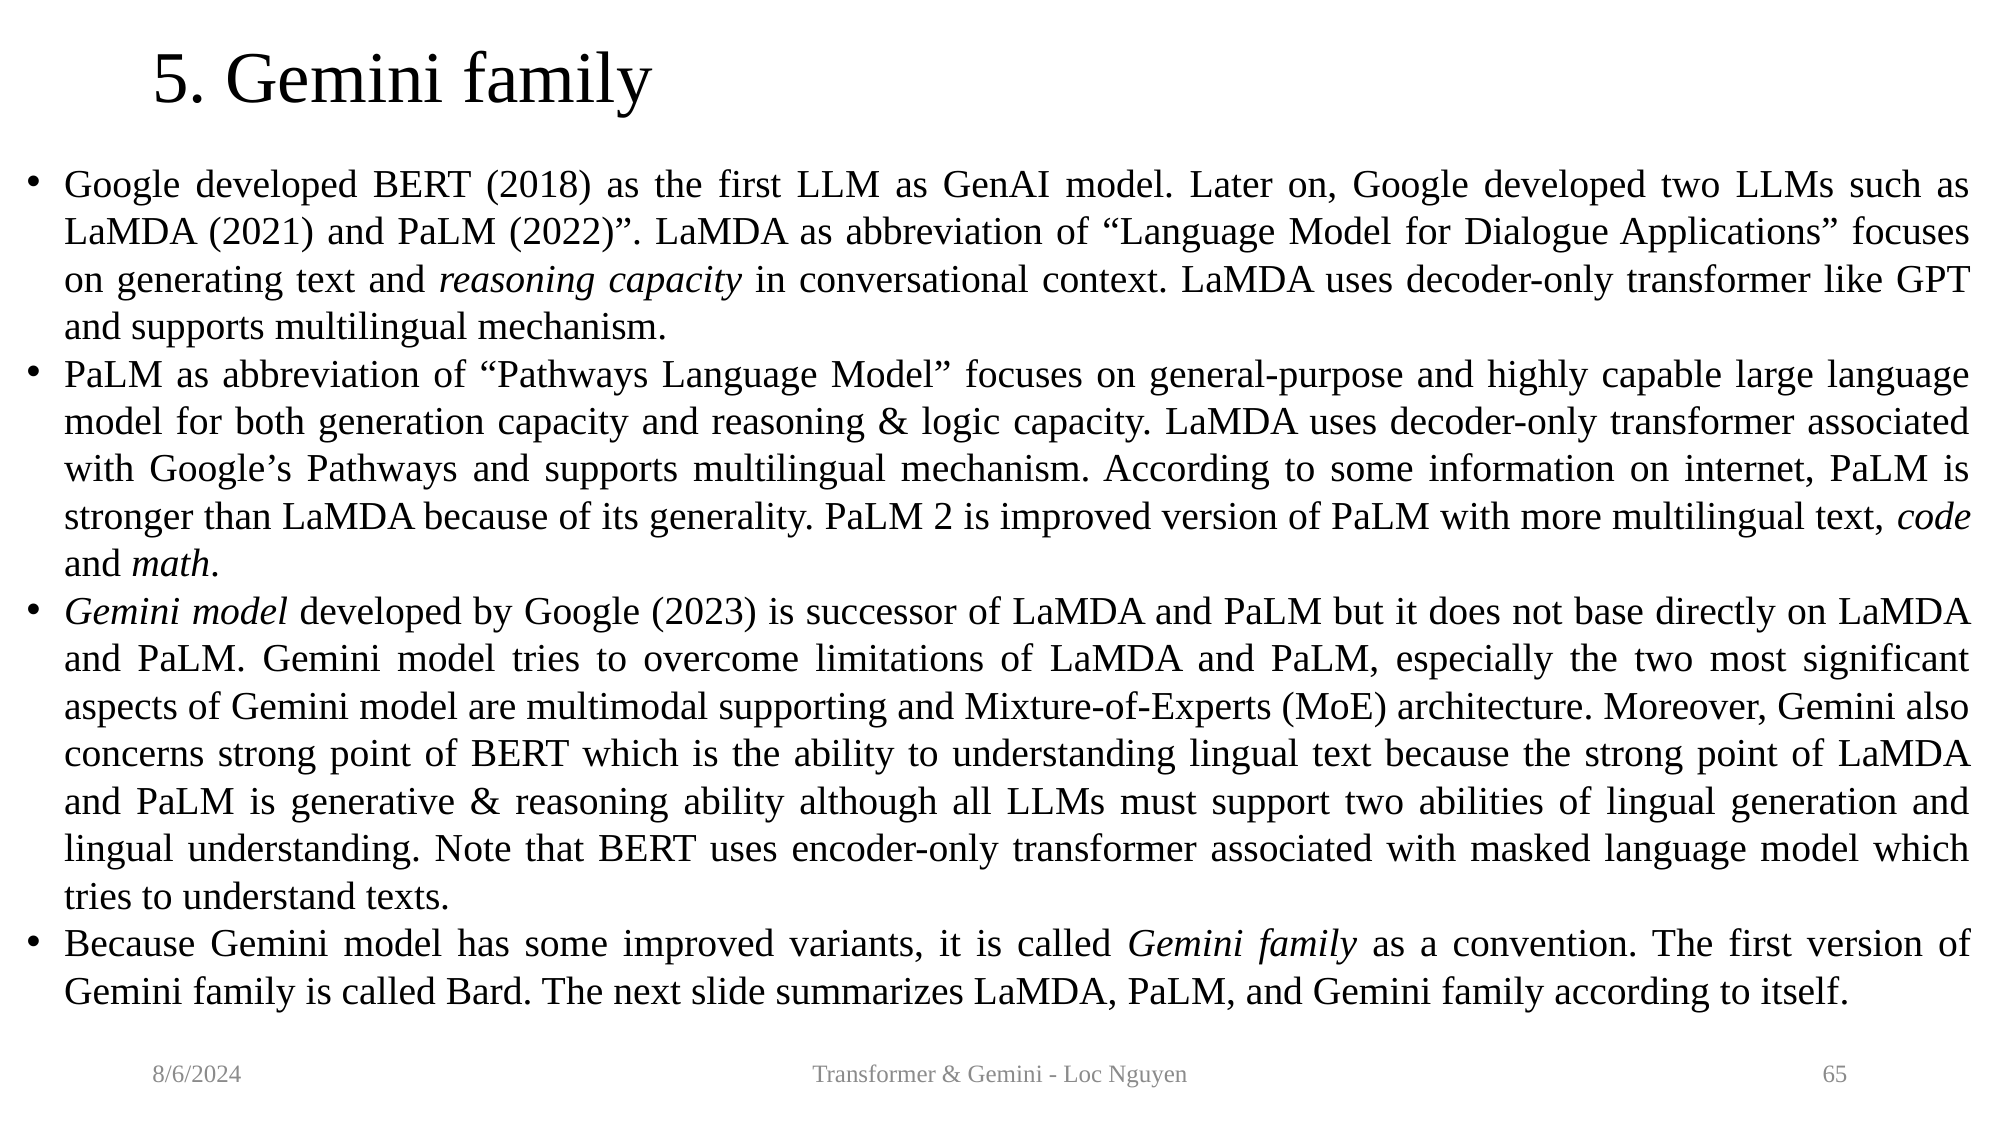

# 5. Gemini family
Google developed BERT (2018) as the first LLM as GenAI model. Later on, Google developed two LLMs such as LaMDA (2021) and PaLM (2022)”. LaMDA as abbreviation of “Language Model for Dialogue Applications” focuses on generating text and reasoning capacity in conversational context. LaMDA uses decoder-only transformer like GPT and supports multilingual mechanism.
PaLM as abbreviation of “Pathways Language Model” focuses on general-purpose and highly capable large language model for both generation capacity and reasoning & logic capacity. LaMDA uses decoder-only transformer associated with Google’s Pathways and supports multilingual mechanism. According to some information on internet, PaLM is stronger than LaMDA because of its generality. PaLM 2 is improved version of PaLM with more multilingual text, code and math.
Gemini model developed by Google (2023) is successor of LaMDA and PaLM but it does not base directly on LaMDA and PaLM. Gemini model tries to overcome limitations of LaMDA and PaLM, especially the two most significant aspects of Gemini model are multimodal supporting and Mixture-of-Experts (MoE) architecture. Moreover, Gemini also concerns strong point of BERT which is the ability to understanding lingual text because the strong point of LaMDA and PaLM is generative & reasoning ability although all LLMs must support two abilities of lingual generation and lingual understanding. Note that BERT uses encoder-only transformer associated with masked language model which tries to understand texts.
Because Gemini model has some improved variants, it is called Gemini family as a convention. The first version of Gemini family is called Bard. The next slide summarizes LaMDA, PaLM, and Gemini family according to itself.
8/6/2024
Transformer & Gemini - Loc Nguyen
65